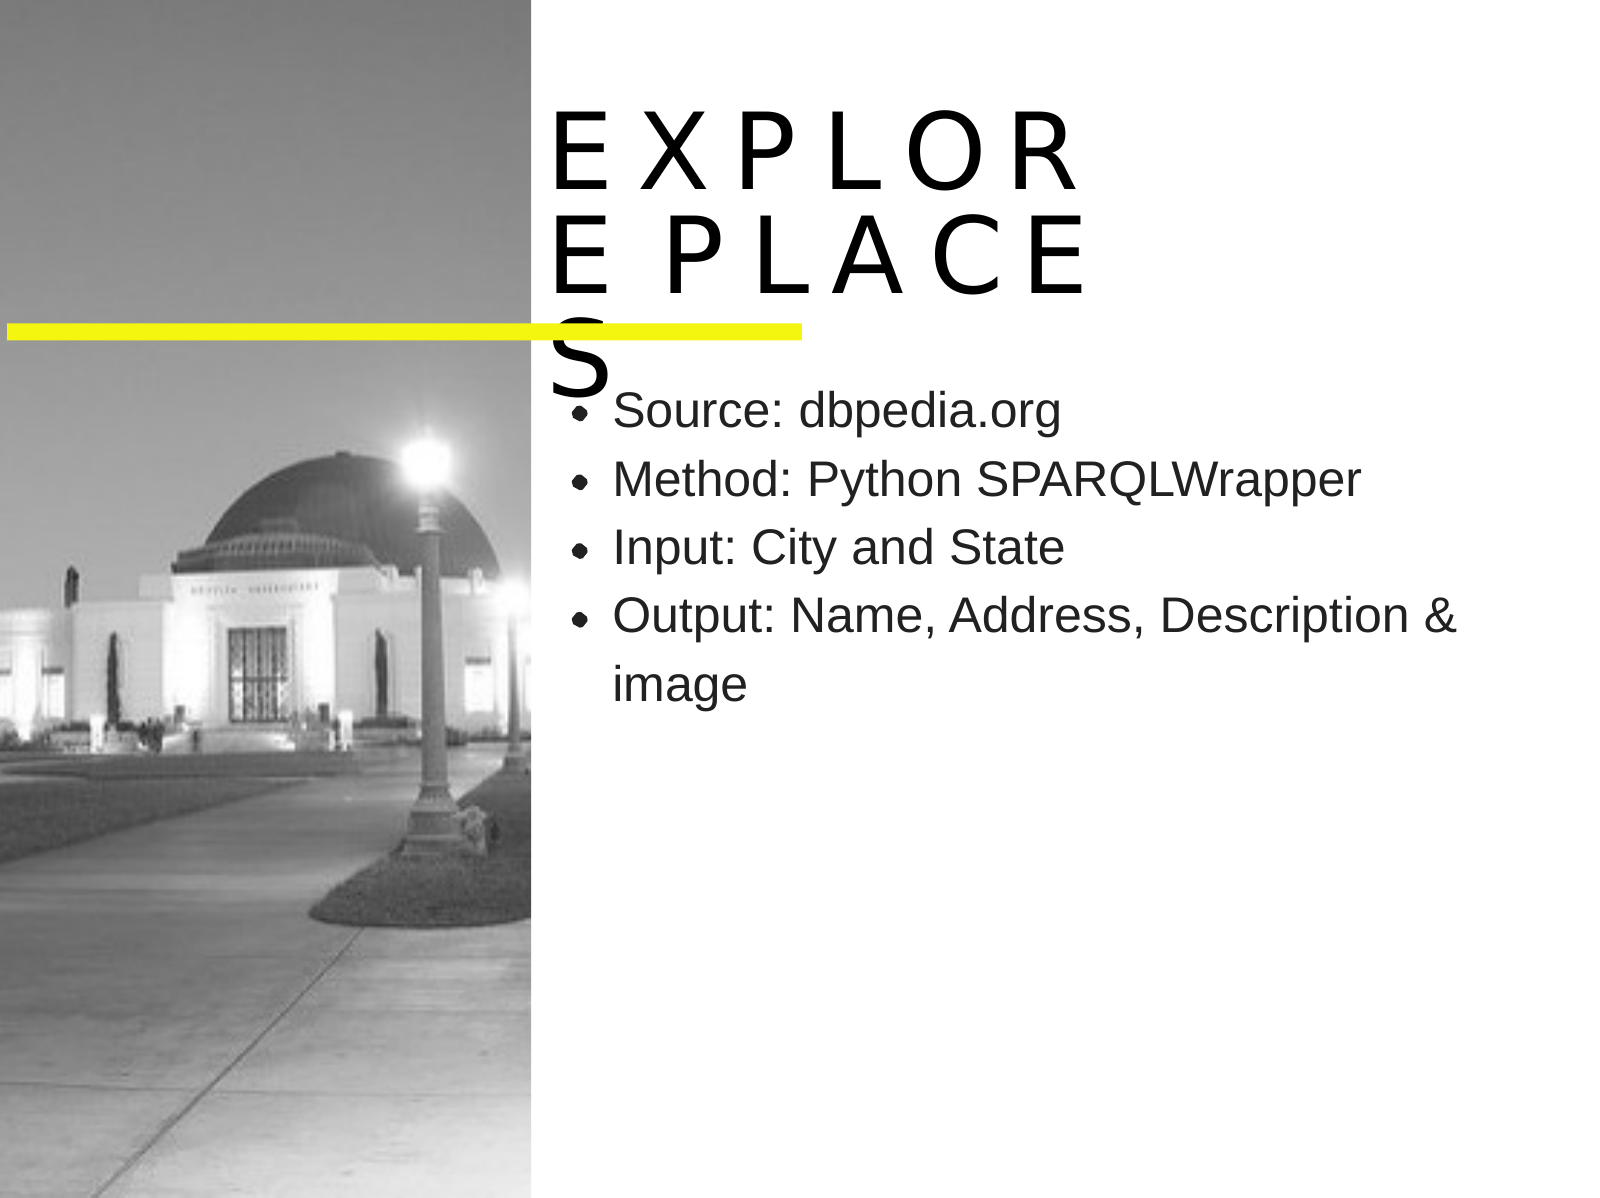

# E X P L O R E  P L A C E S

Source: dbpedia.org
Method: Python SPARQLWrapper  Input: City and State
Output: Name, Address, Description &  image